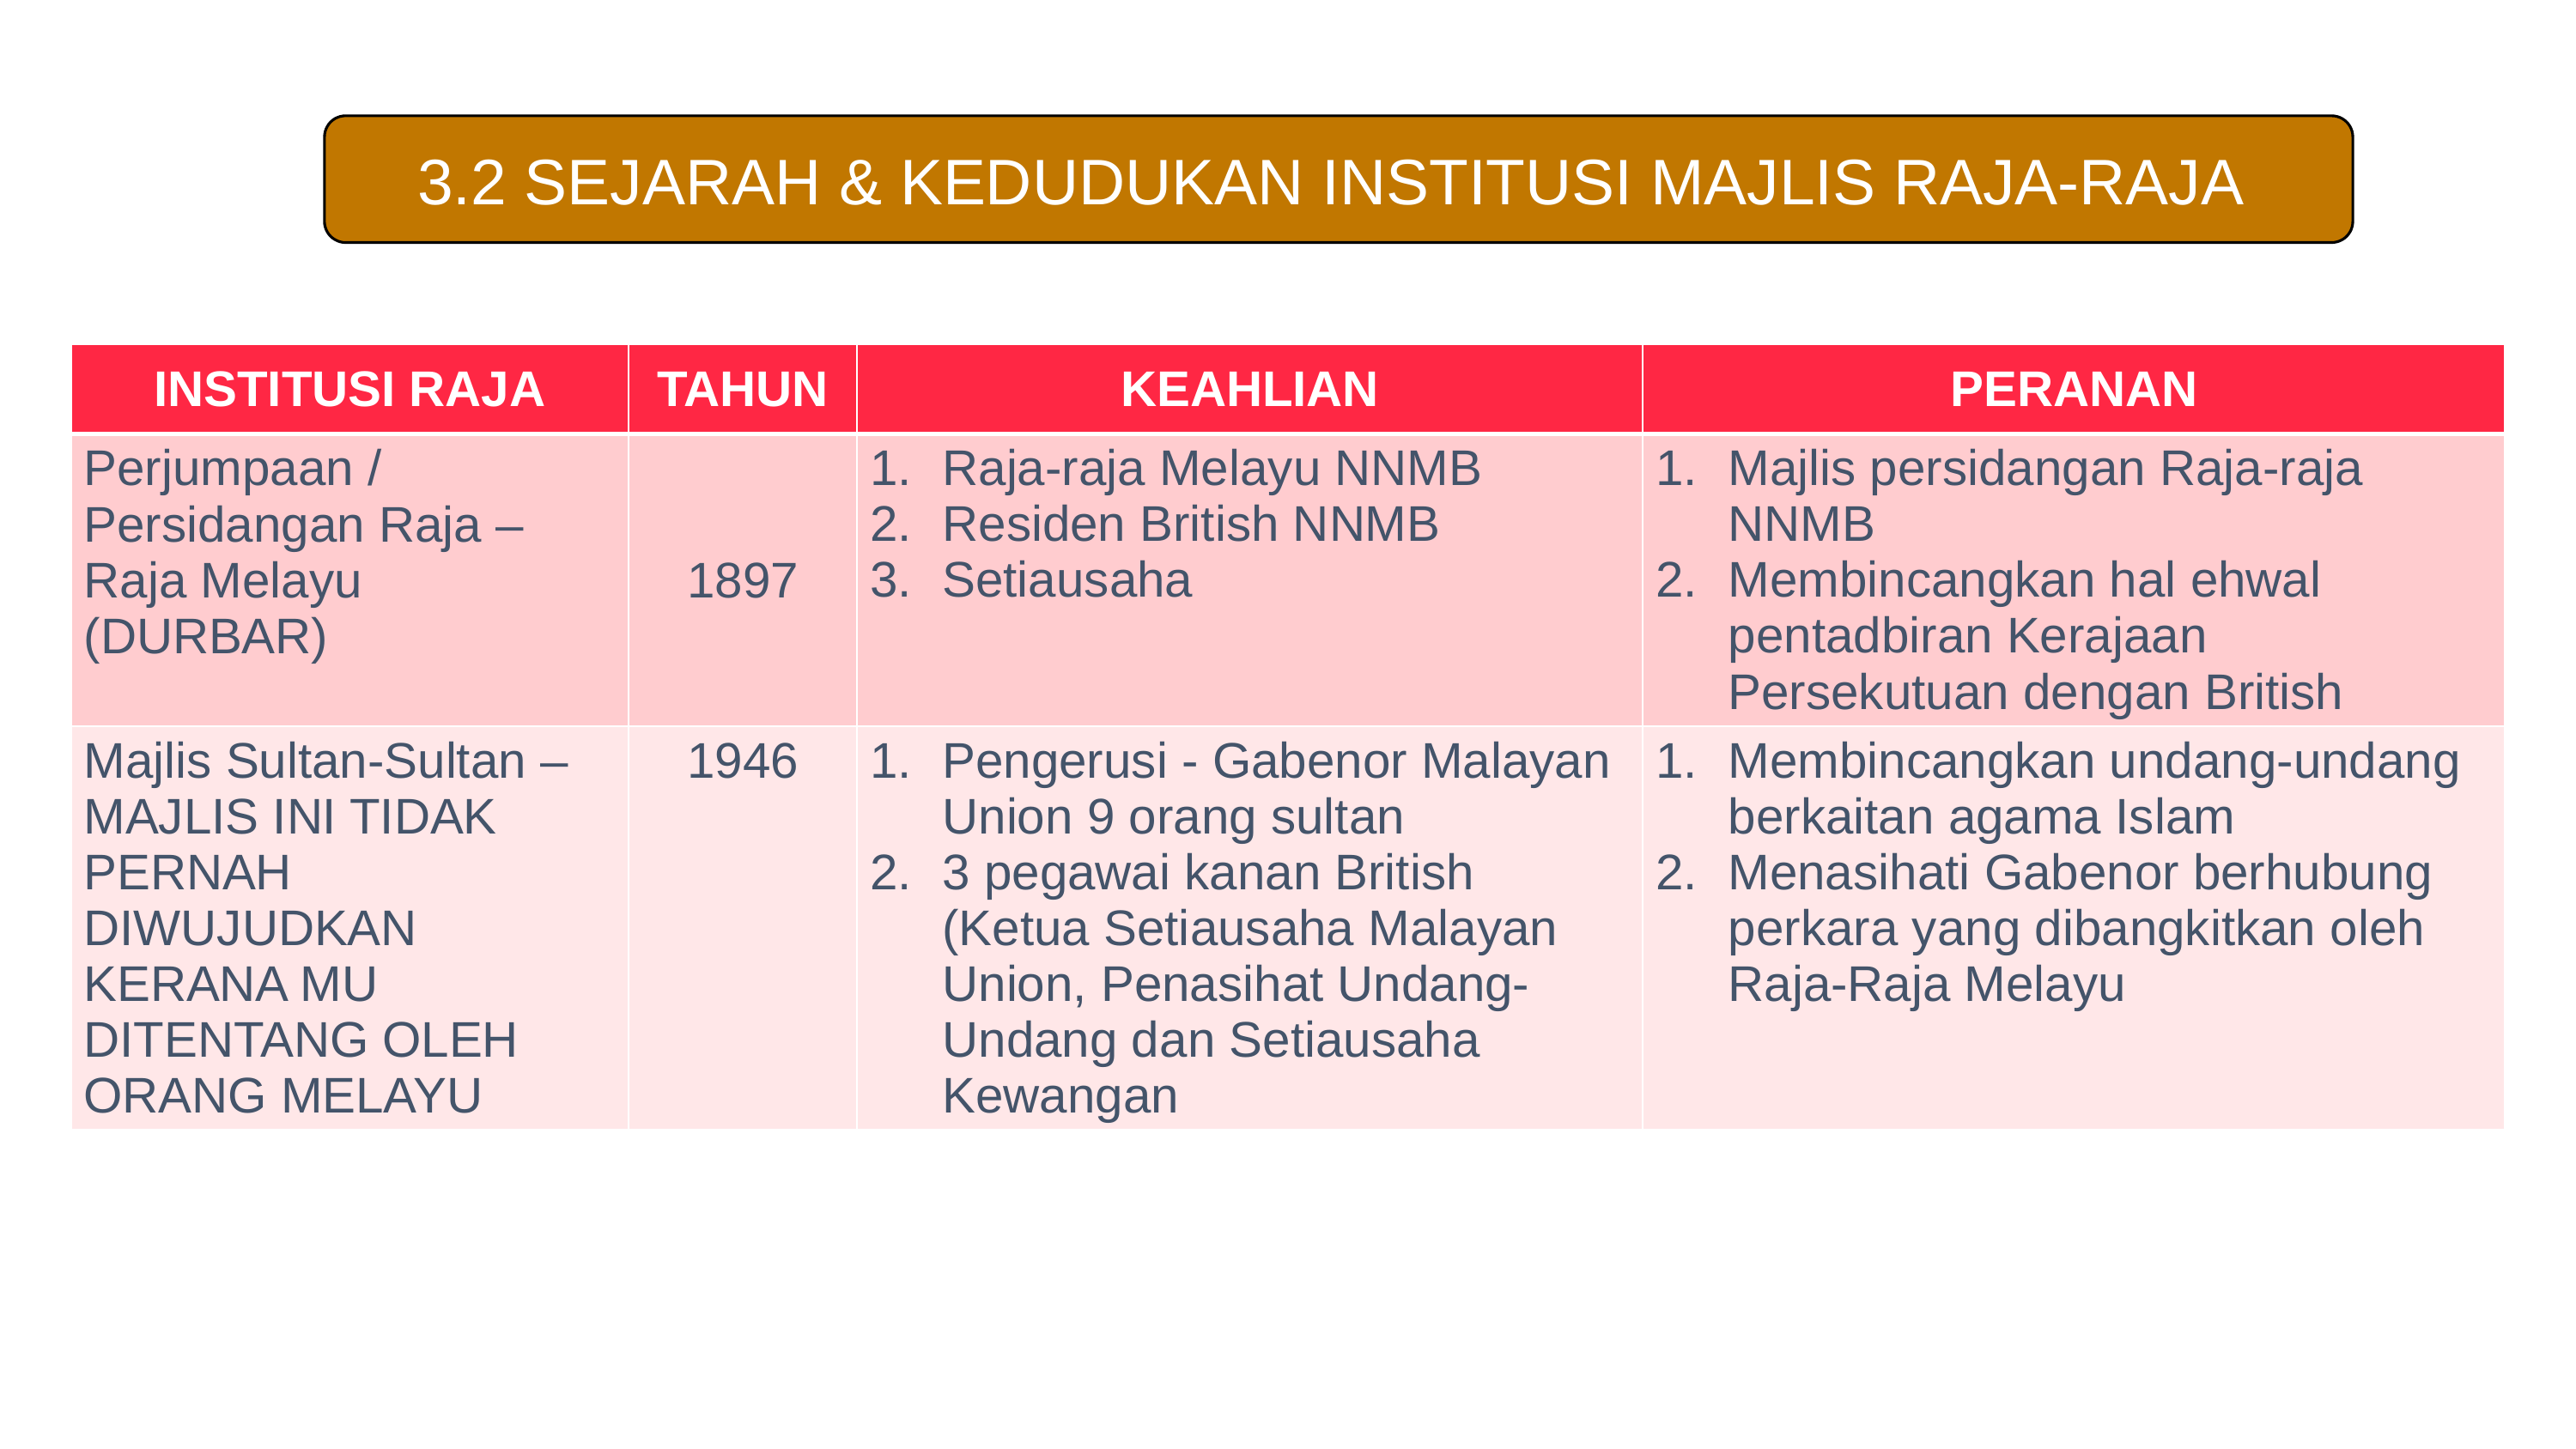

3.2 SEJARAH & KEDUDUKAN INSTITUSI MAJLIS RAJA-RAJA
| INSTITUSI RAJA | TAHUN | KEAHLIAN | PERANAN |
| --- | --- | --- | --- |
| Perjumpaan / Persidangan Raja – Raja Melayu (DURBAR) | 1897 | Raja-raja Melayu NNMB Residen British NNMB Setiausaha | Majlis persidangan Raja-raja NNMB Membincangkan hal ehwal pentadbiran Kerajaan Persekutuan dengan British |
| Majlis Sultan-Sultan – MAJLIS INI TIDAK PERNAH DIWUJUDKAN KERANA MU DITENTANG OLEH ORANG MELAYU | 1946 | Pengerusi - Gabenor Malayan Union 9 orang sultan 3 pegawai kanan British (Ketua Setiausaha Malayan Union, Penasihat Undang-Undang dan Setiausaha Kewangan | Membincangkan undang-undang berkaitan agama Islam Menasihati Gabenor berhubung perkara yang dibangkitkan oleh Raja-Raja Melayu |